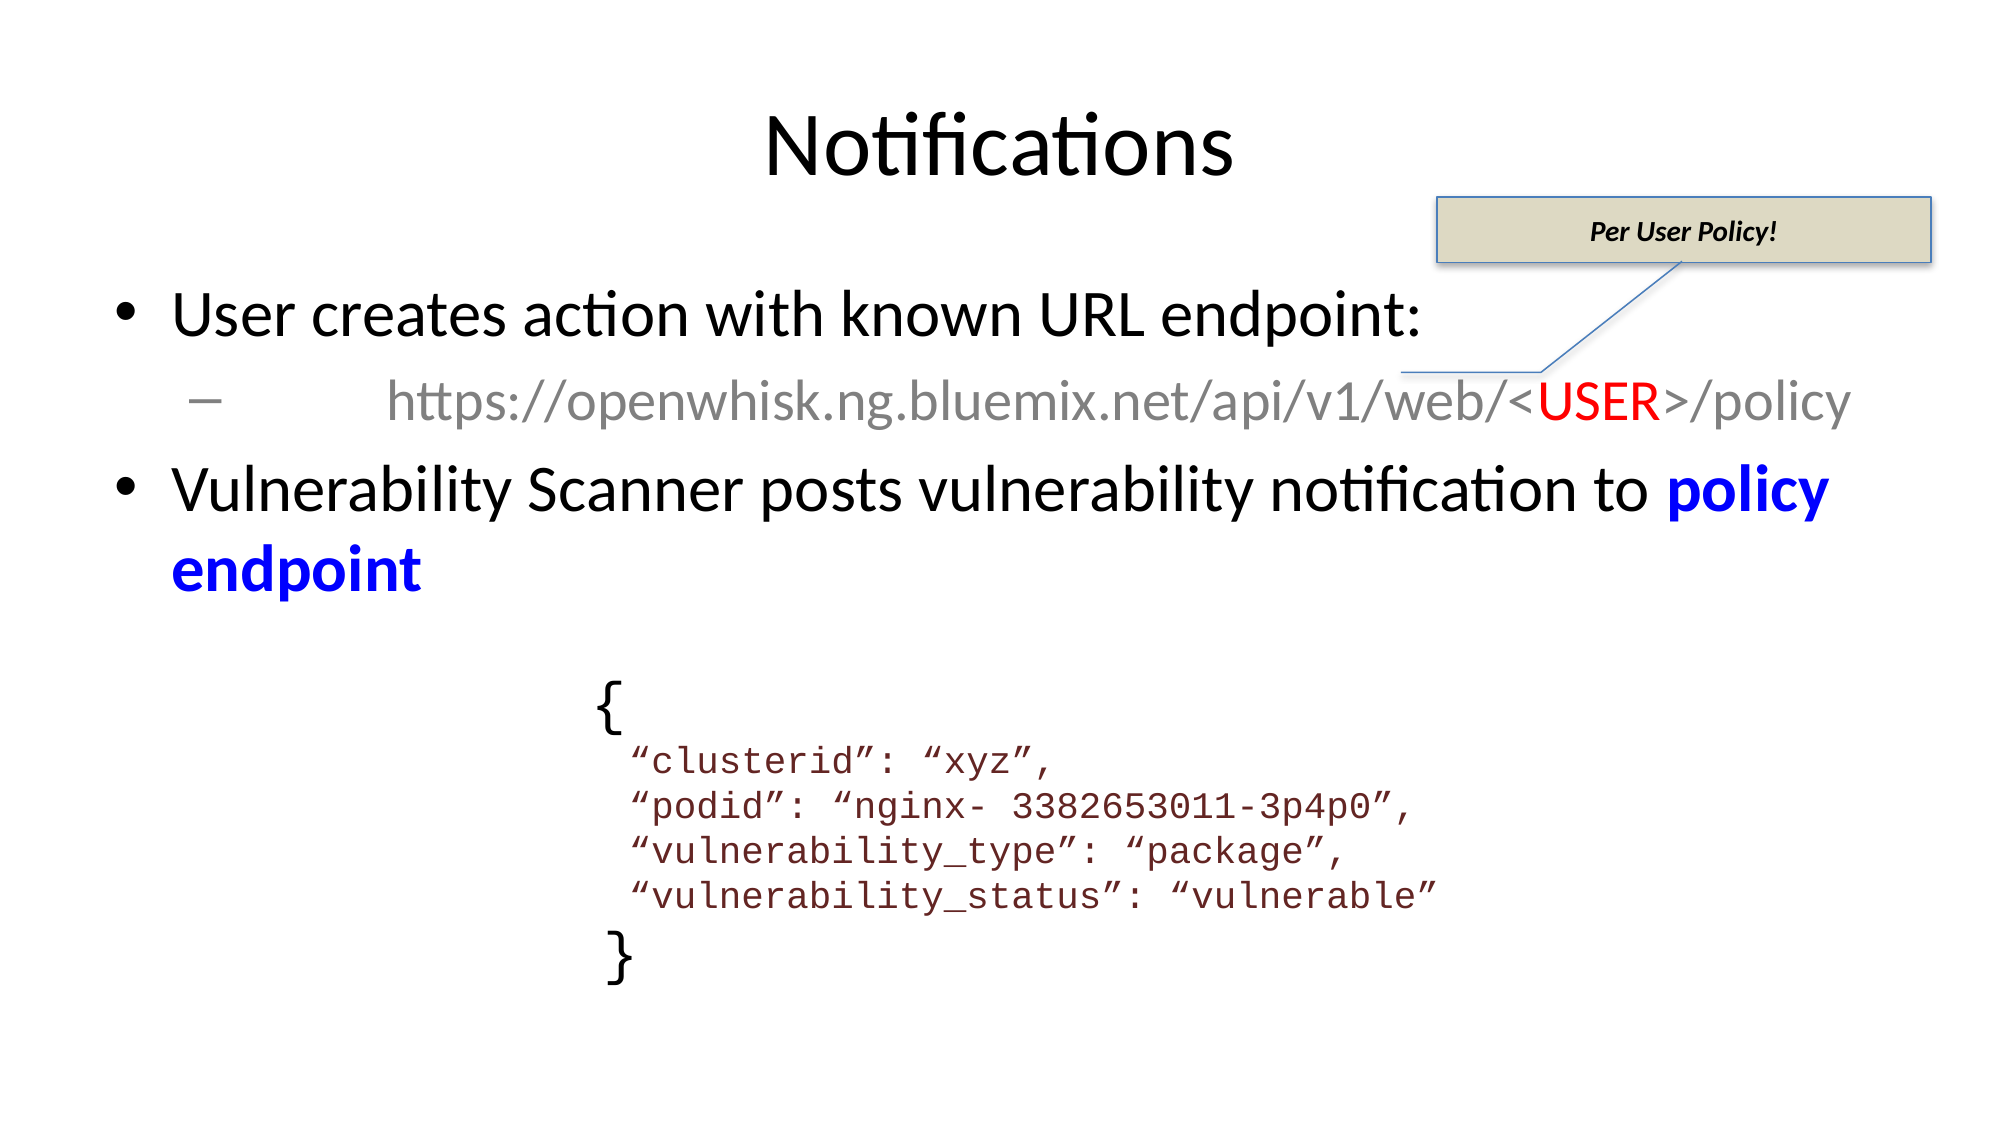

# Notifications
Per User Policy!
User creates action with known URL endpoint:
	https://openwhisk.ng.bluemix.net/api/v1/web/<USER>/policy
Vulnerability Scanner posts vulnerability notification to policy endpoint

     {
	“clusterid”: “xyz”,
	“podid”: “nginx- 3382653011-3p4p0”,
	“vulnerability_type”: “package”,
	“vulnerability_status”: “vulnerable”
     }